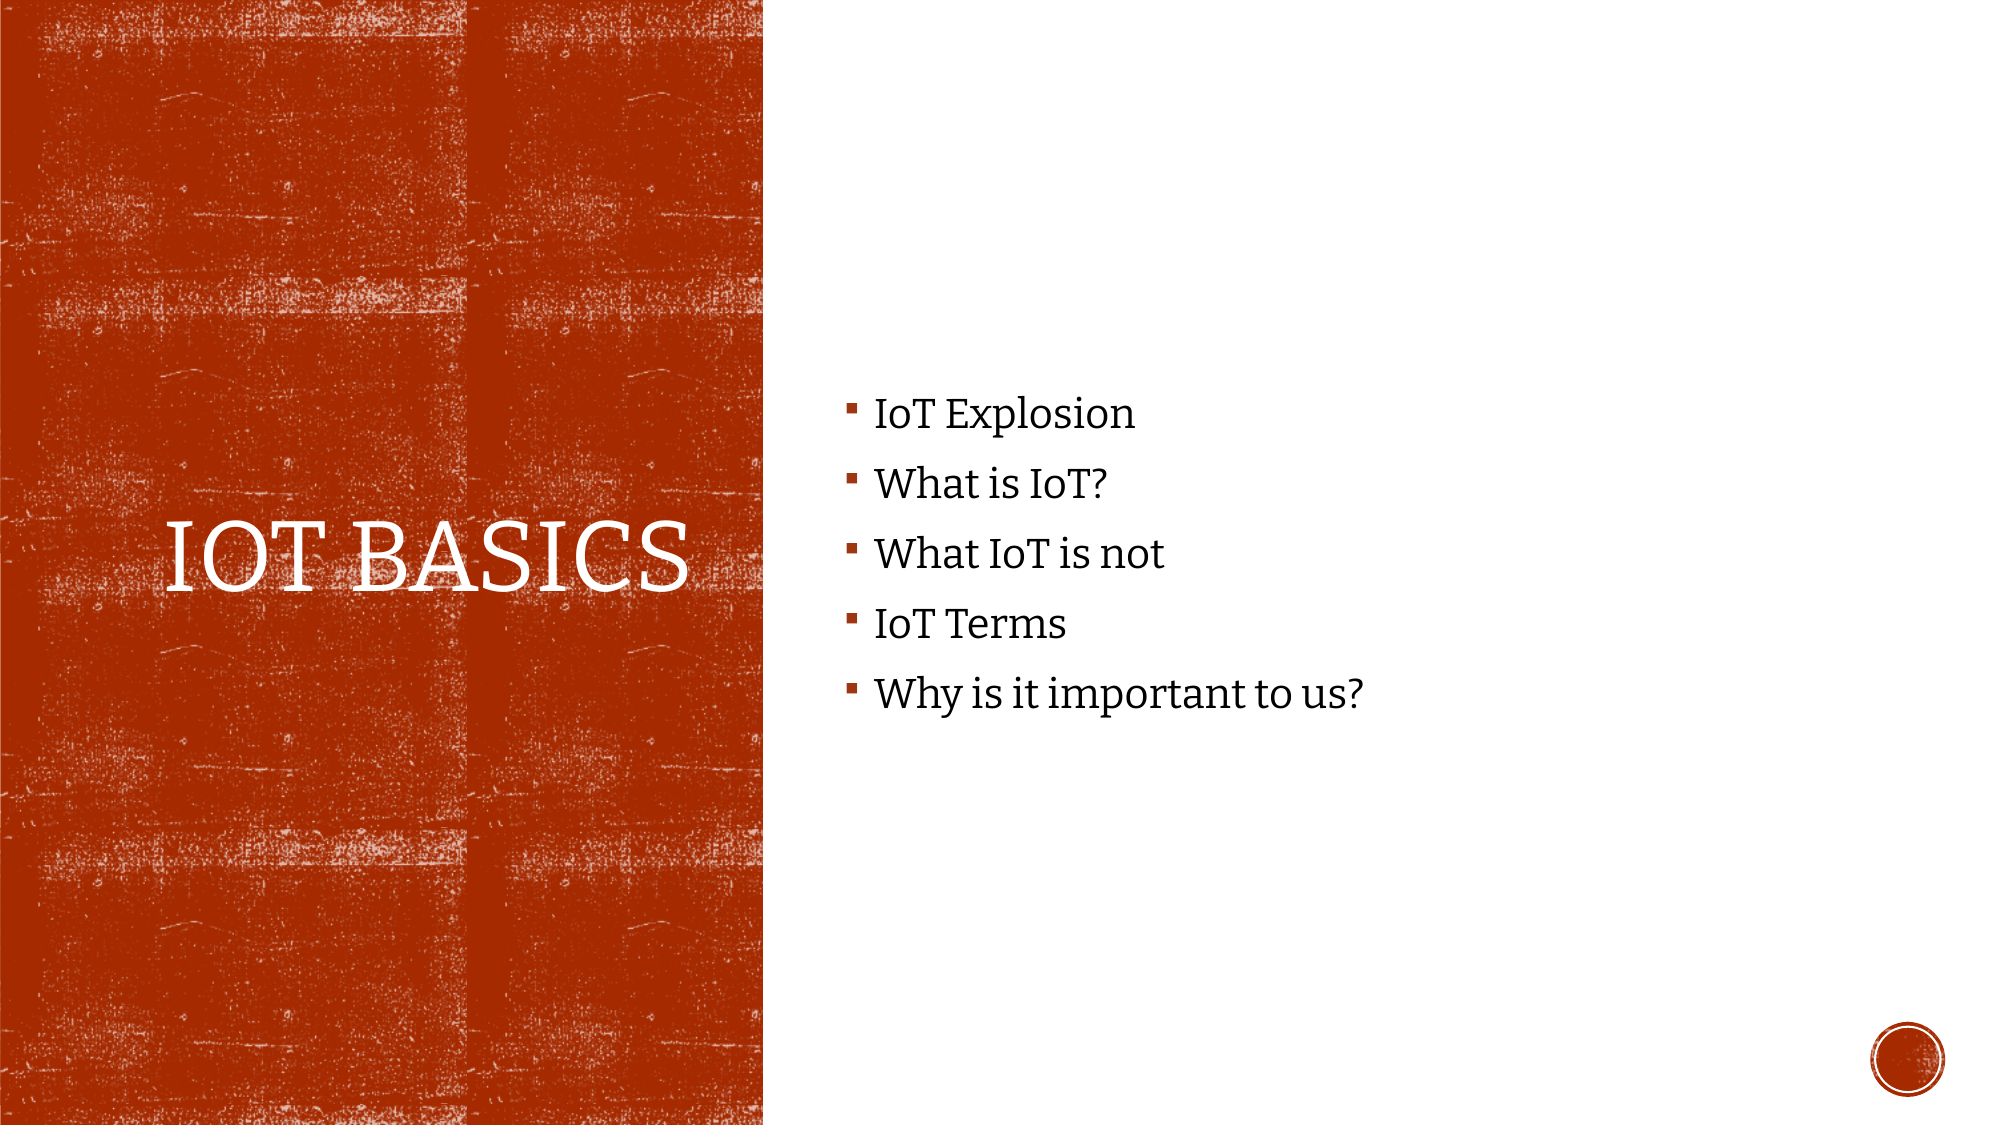

IoT Explosion
What is IoT?
What IoT is not
IoT Terms
Why is it important to us?
# IoT Basics